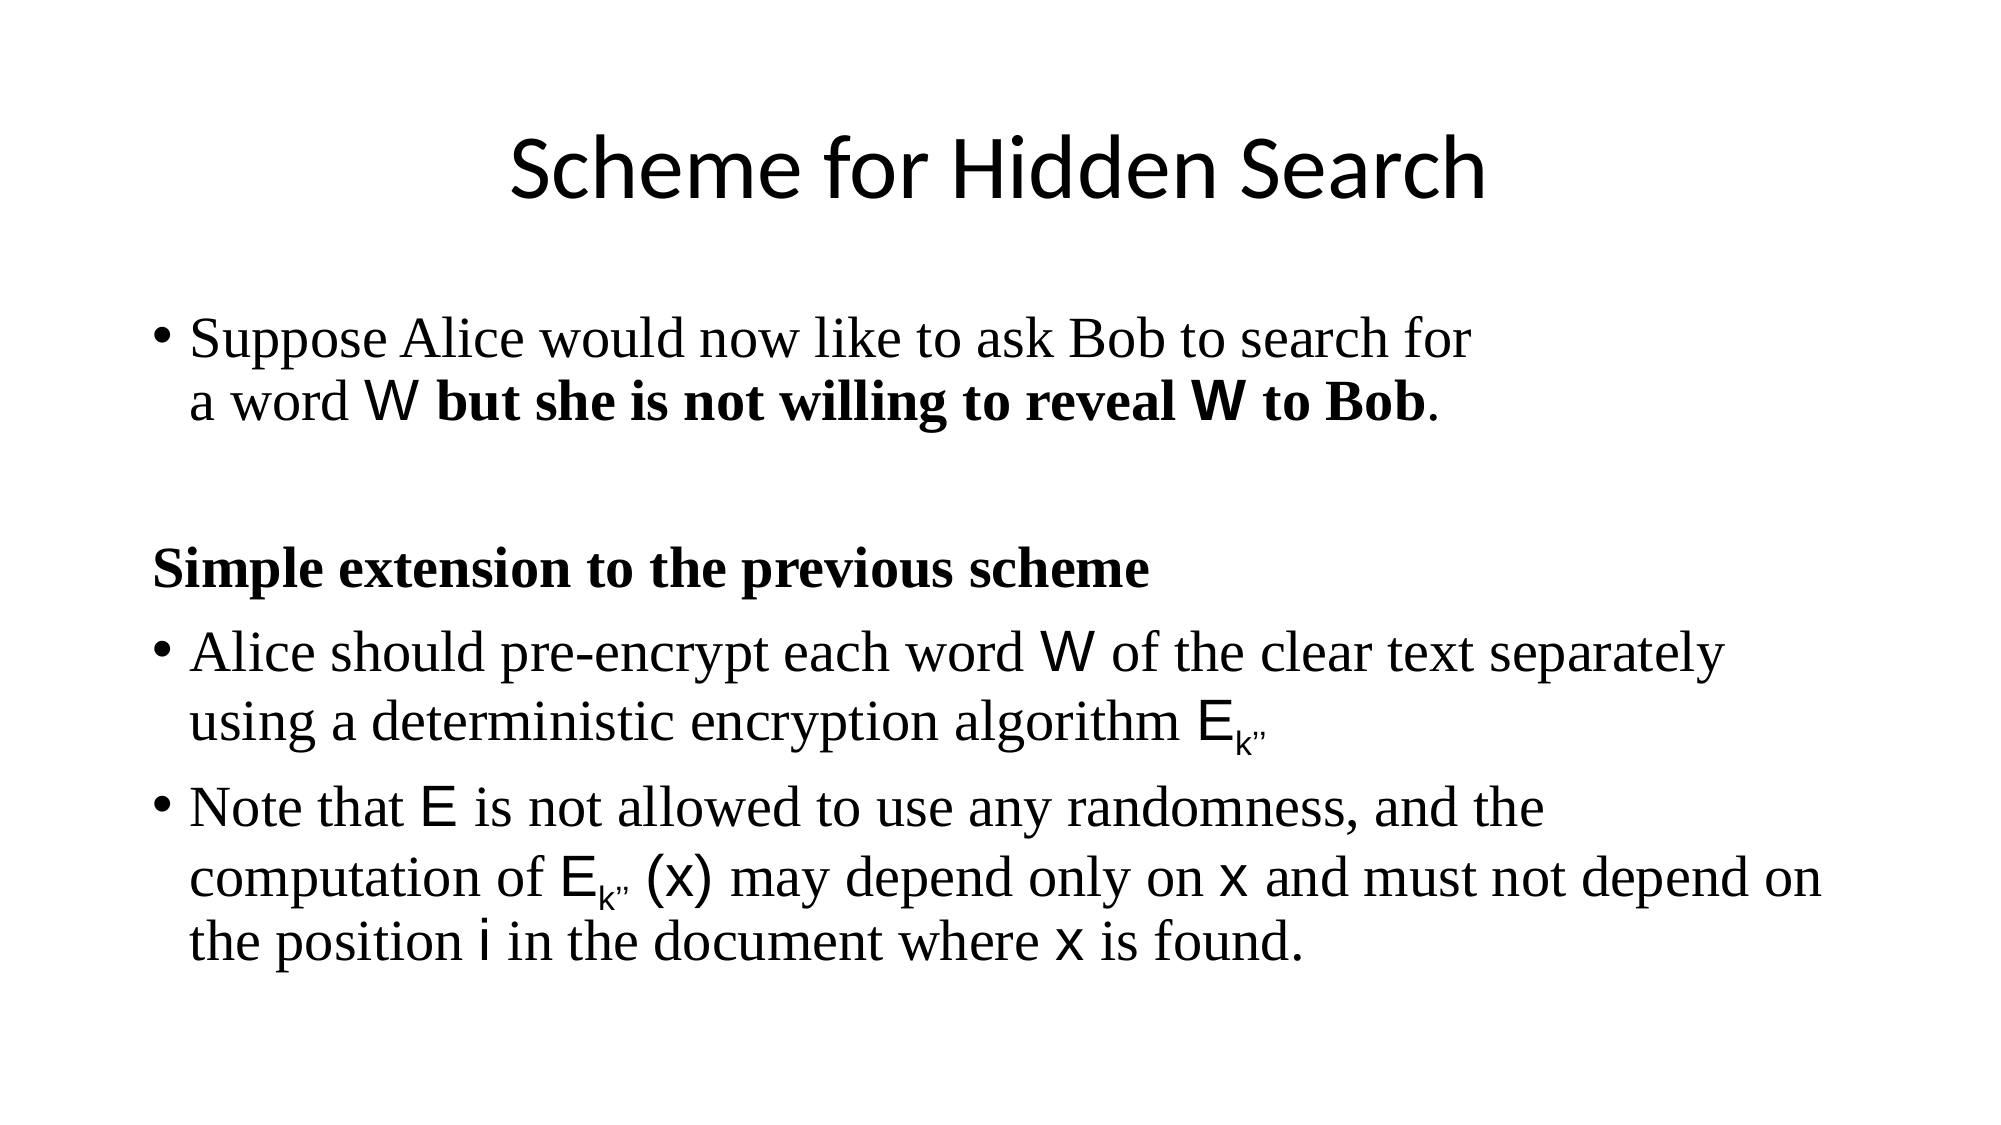

# Scheme for Hidden Search
Suppose Alice would now like to ask Bob to search for
a word W but she is not willing to reveal W to Bob.

Simple extension to the previous scheme
Alice should pre-encrypt each word W of the clear text separately using a deterministic encryption algorithm Ek’’
Note that E is not allowed to use any randomness, and the computation of Ek’’ (x) may depend only on x and must not depend on the position i in the document where x is found.